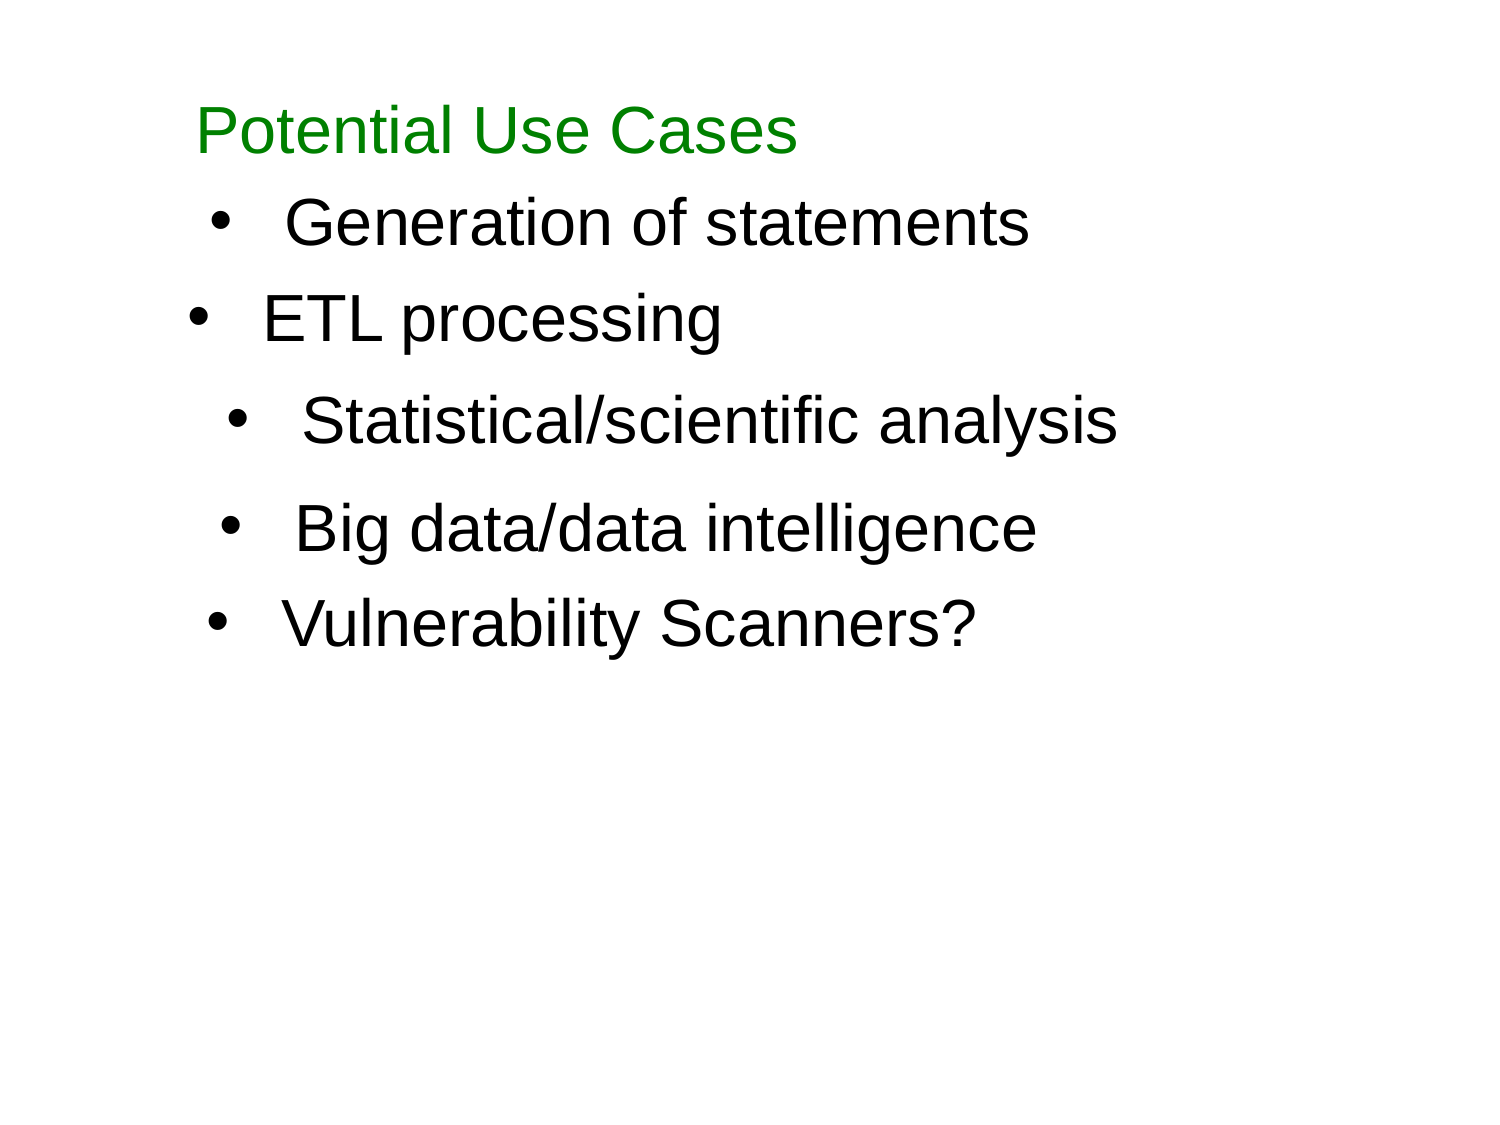

Potential Use Cases
Generation of statements
ETL processing
Statistical/scientific analysis
Big data/data intelligence
Vulnerability Scanners?